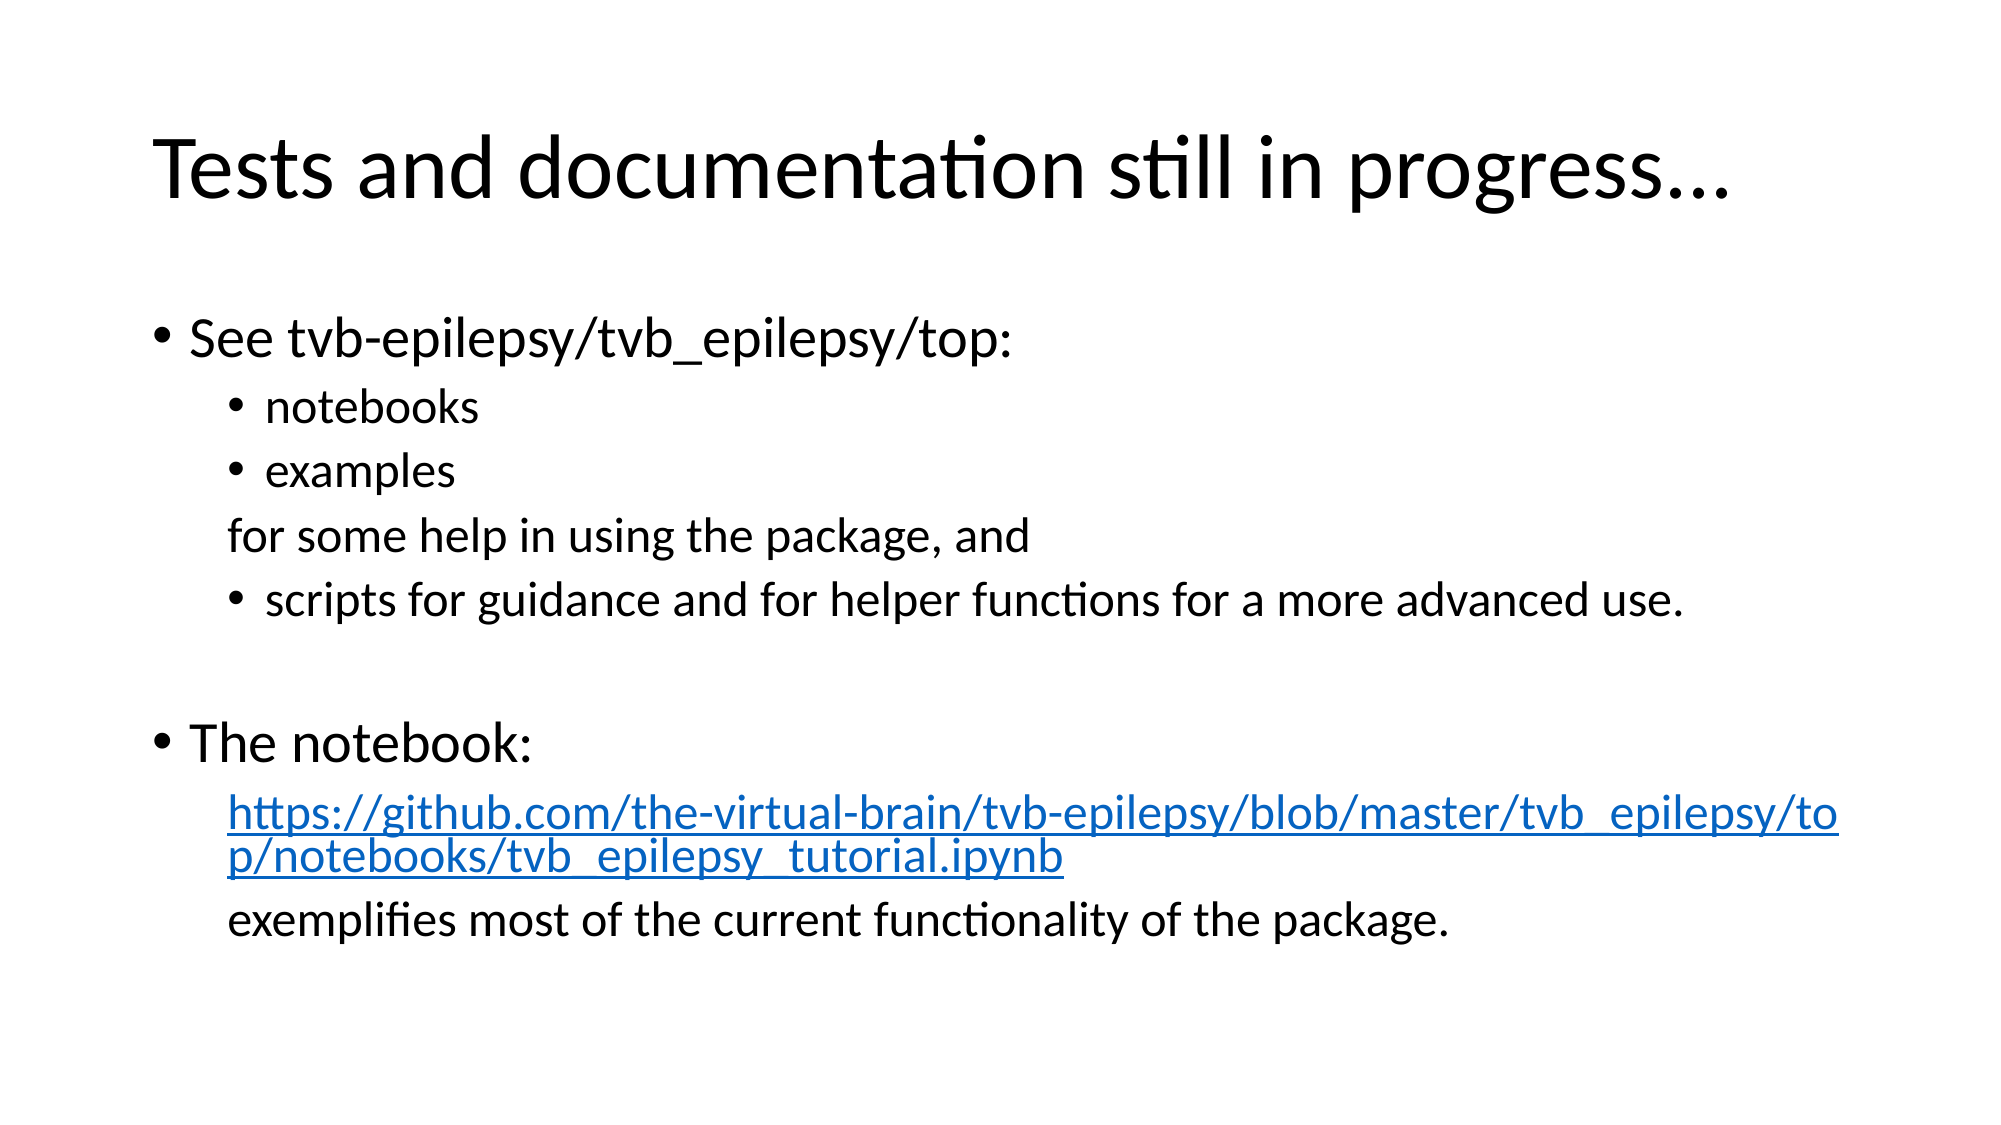

# Tests and documentation still in progress...
See tvb-epilepsy/tvb_epilepsy/top:
notebooks
examples
for some help in using the package, and
scripts for guidance and for helper functions for a more advanced use.

The notebook:
https://github.com/the-virtual-brain/tvb-epilepsy/blob/master/tvb_epilepsy/top/notebooks/tvb_epilepsy_tutorial.ipynb
exemplifies most of the current functionality of the package.